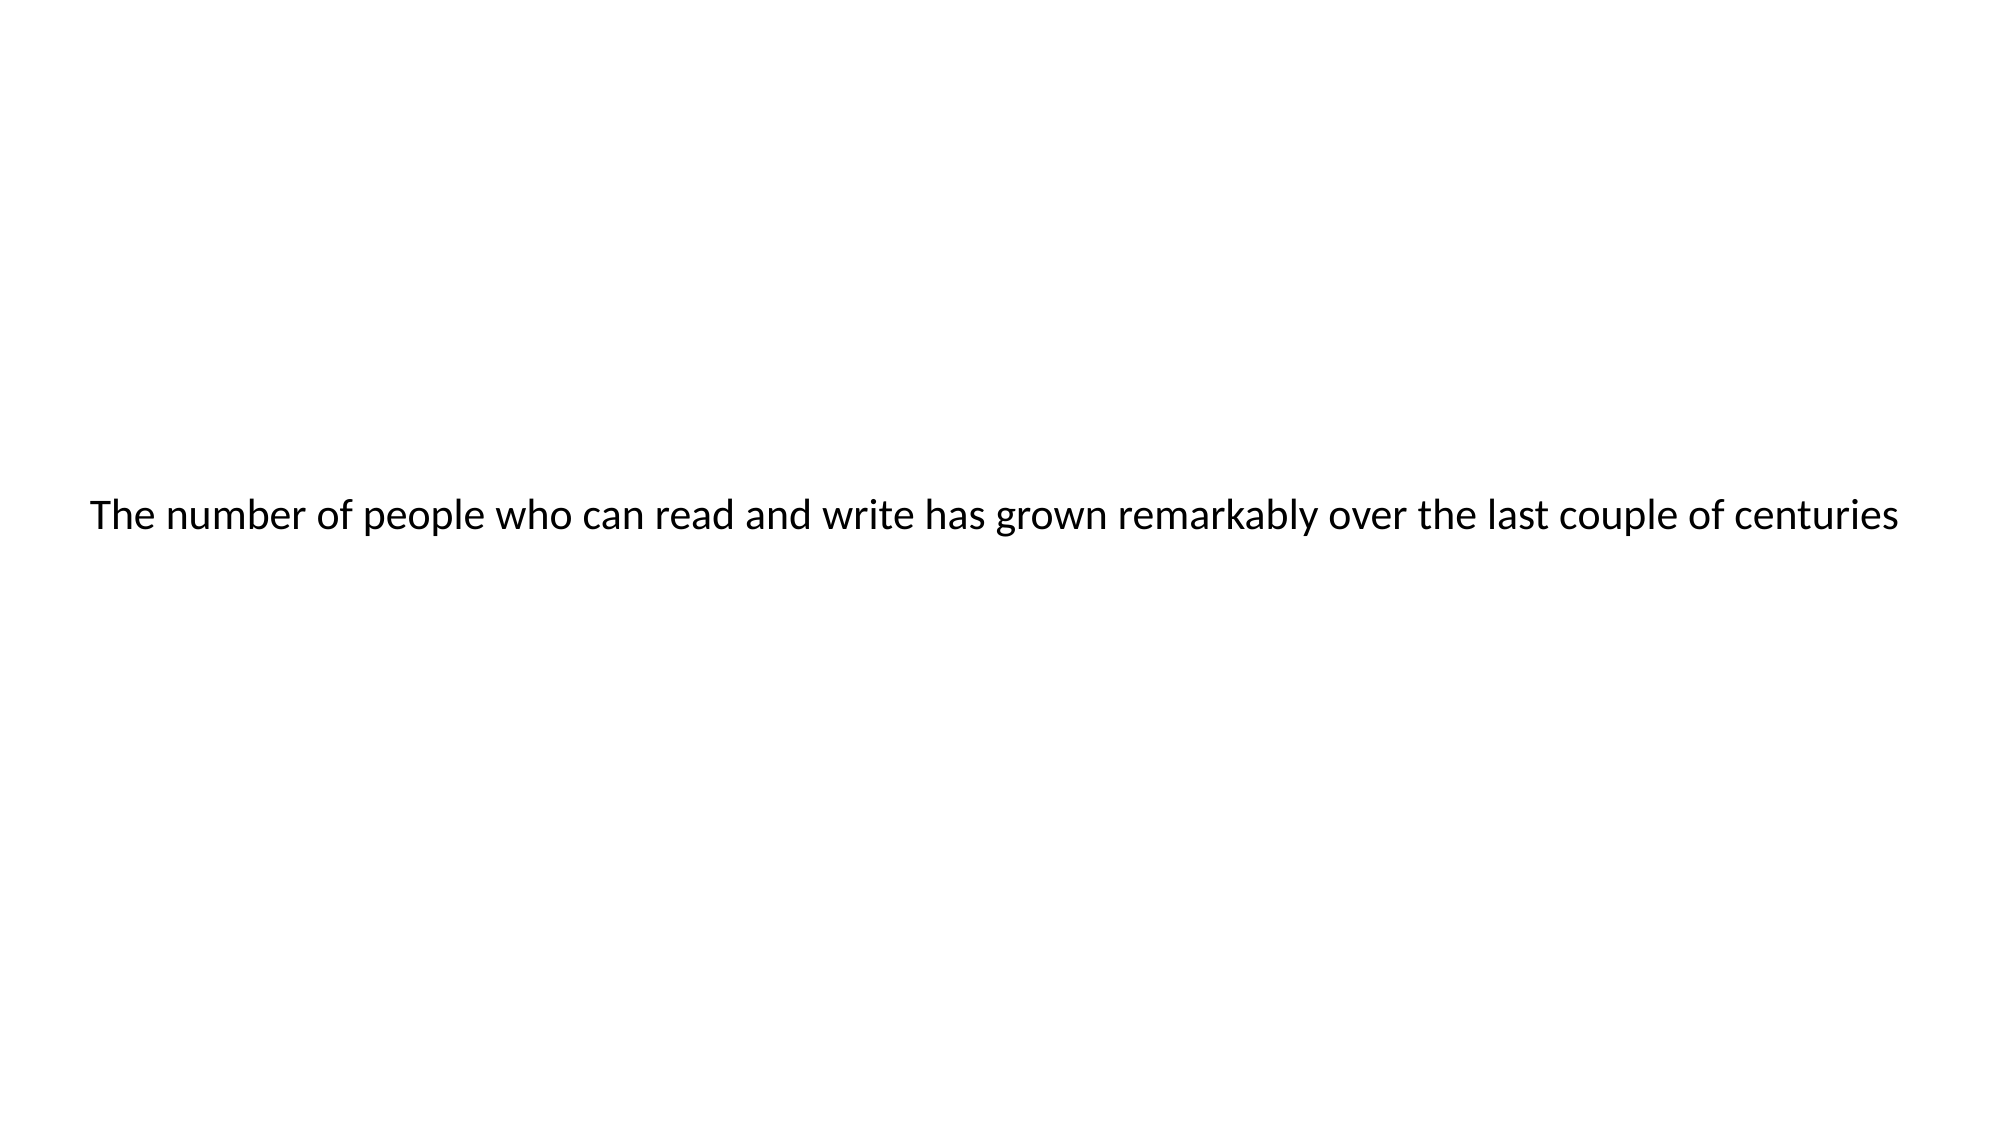

The number of people who can read and write has grown remarkably over the last couple of centuries